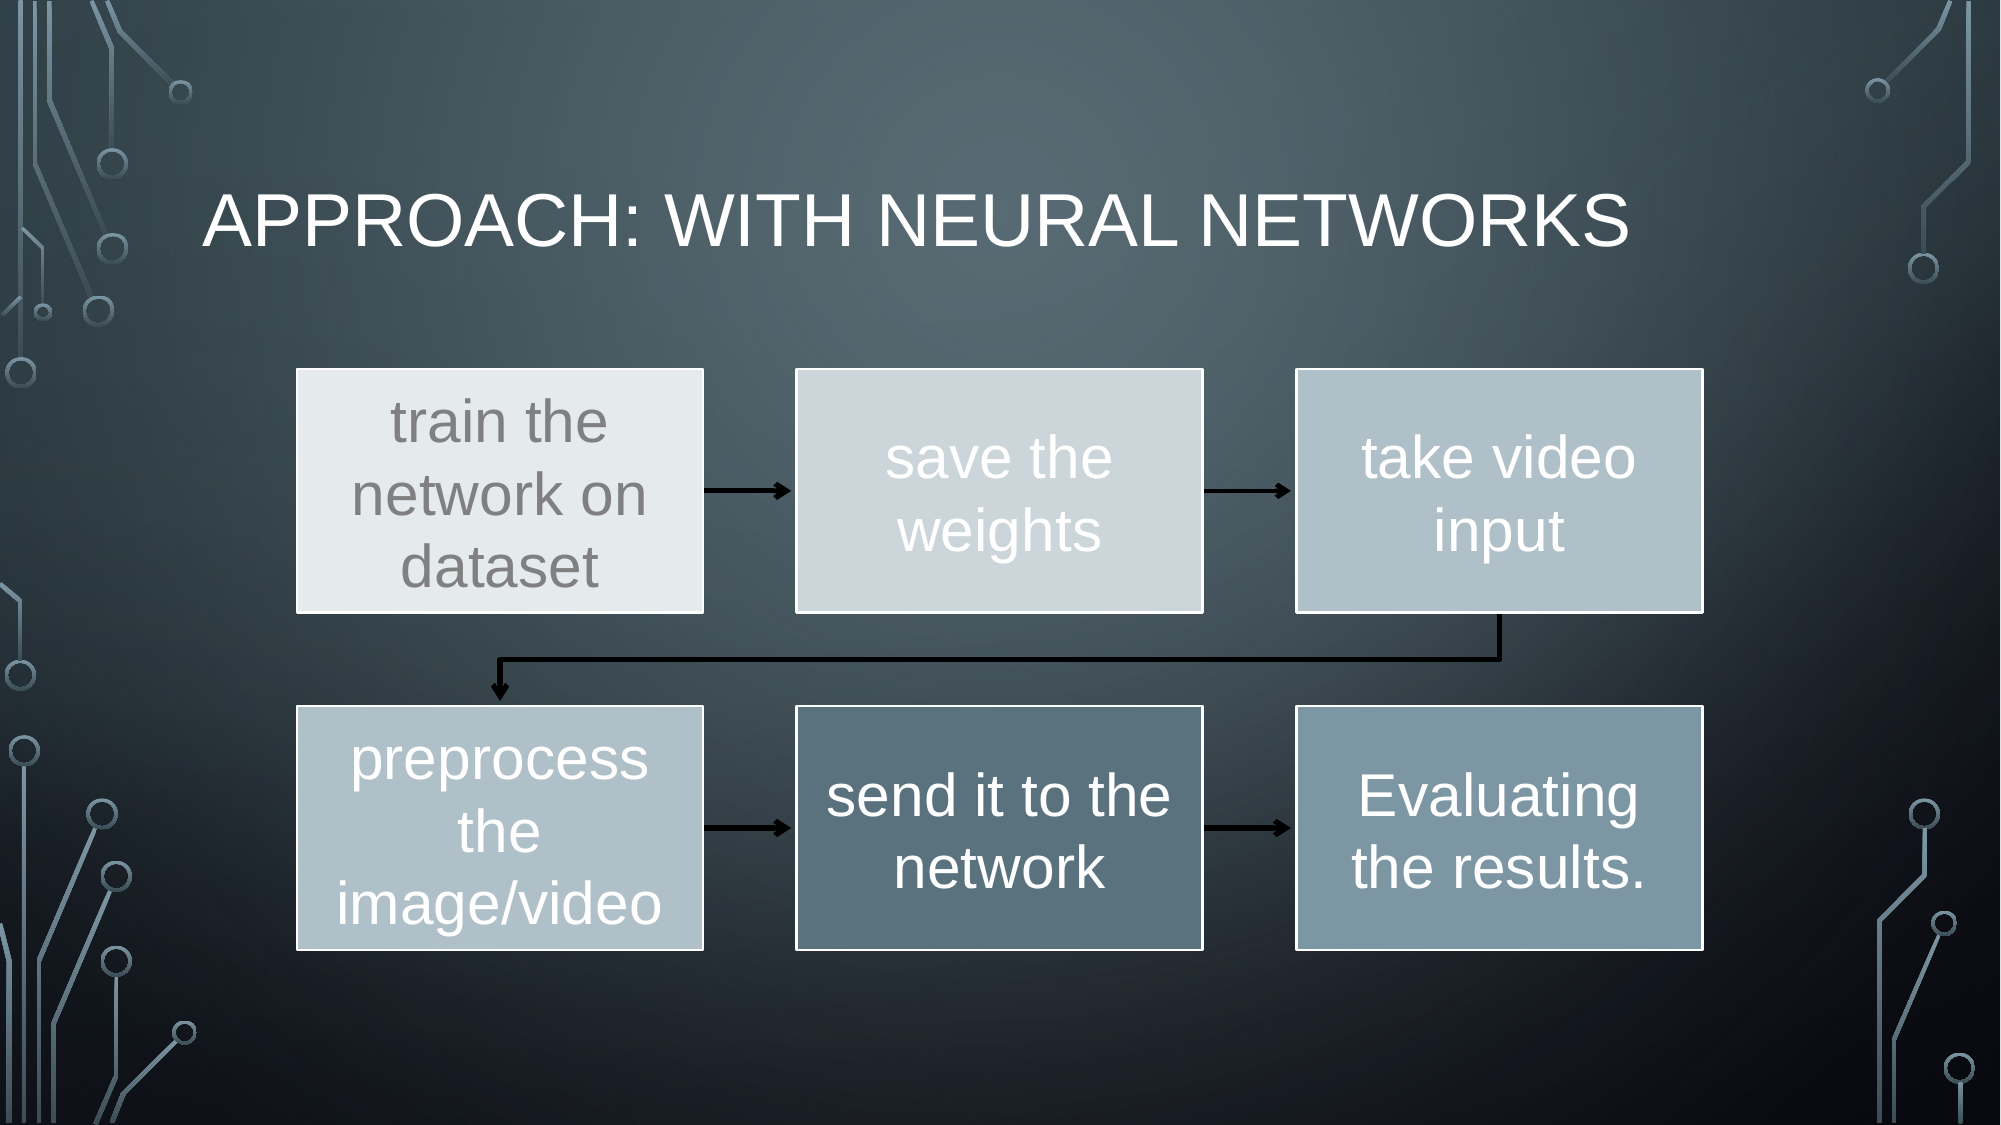

# Approach: with neural networks

train the network on dataset

save the weights

take video input

preprocess the image/video

send it to the network
Evaluating the results.